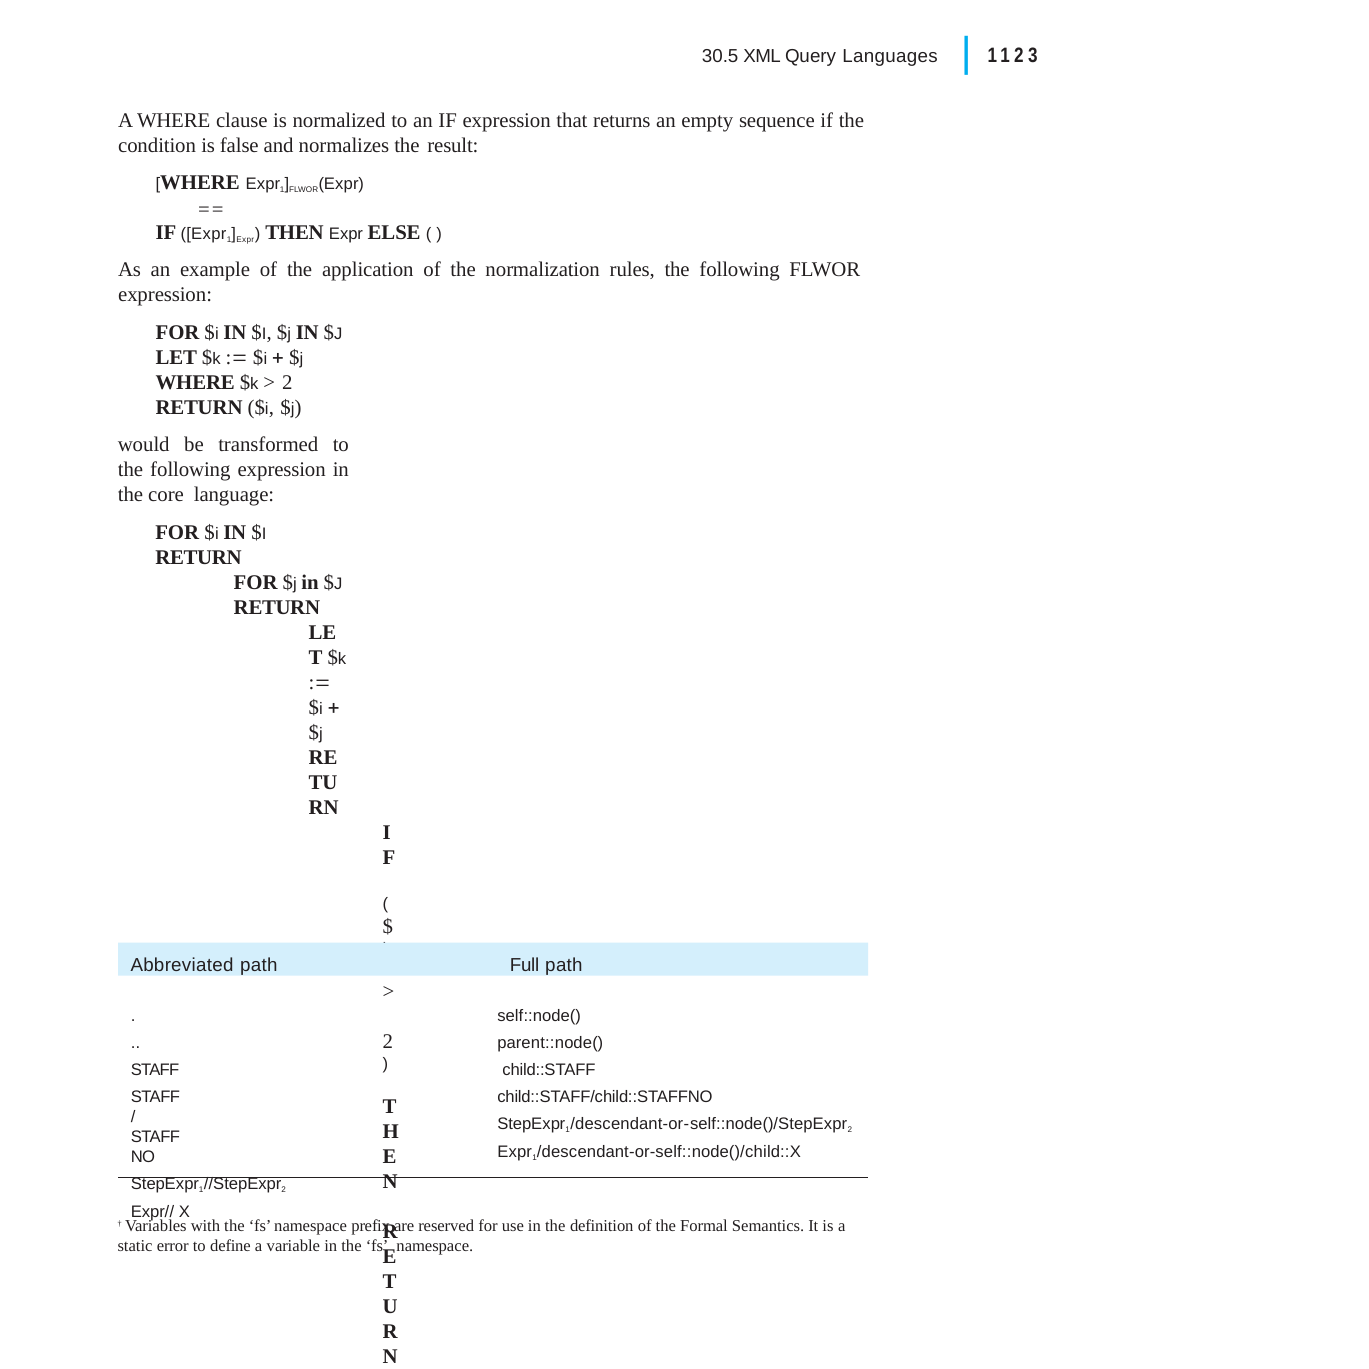

|
1123
30.5 XML Query Languages
A WHERE clause is normalized to an IF expression that returns an empty sequence if the  condition is false and normalizes the result:
[WHERE Expr1]FLWOR(Expr)
==
IF ([Expr1]Expr) THEN Expr ELSE ( )
As an example of the application of the normalization rules, the following FLWOR  expression:
FOR $i IN $I, $j IN $J  LET $k := $i + $j  WHERE $k > 2
RETURN ($i, $j)
would be transformed to the following expression in the core language:
FOR $i IN $I RETURN
FOR $j in $J RETURN
LET $k := $i + $j RETURN
IF ($k > 2) THEN RETURN ($i, $j)
ELSE ( )

Path expressions
The normalization of path expressions is slightly more complex than FLWOR expressions  because of the abbreviations that can be used for path expressions. Table 30.4 provides  some abbreviated path expressions along with their full expressions. The normalization  rules for path expressions use these transformations. For some of the normalizations rules,  three built-in variables are used: $fs:dot† to represent the context item, $fs:position to repre-  sent the context position, and $fs:last to represent the context size. Values for these vari-  ables can be obtained by invoking the $position and $last functions. Thus, the normalization  of the context node is expressed as:

Table 30.4 Some examples of abbreviated path expressions and the corresponding full  expression.
Abbreviated path	Full path
.
..  STAFF
STAFF/STAFFNO
StepExpr1//StepExpr2  Expr// X
self::node()  parent::node()  child::STAFF
child::STAFF/child::STAFFNO  StepExpr1/descendant-or-self::node()/StepExpr2  Expr1/descendant-or-self::node()/child::X

† Variables with the ‘fs’ namespace prefix are reserved for use in the definition of the Formal Semantics. It is a  static error to define a variable in the ‘fs’ namespace.